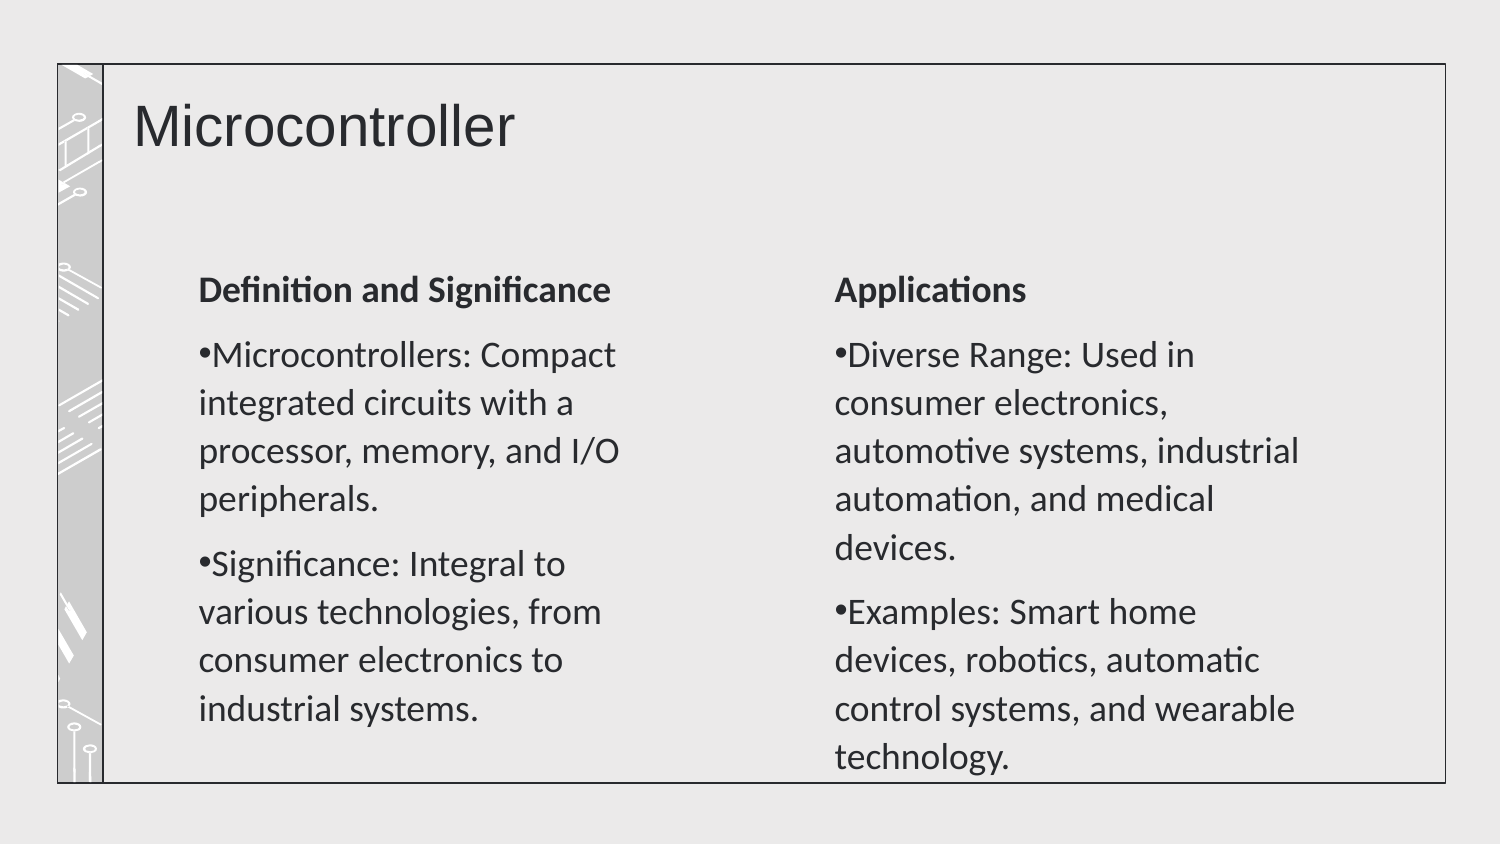

# Microcontroller
Definition and Significance
Microcontrollers: Compact integrated circuits with a processor, memory, and I/O peripherals.
Significance: Integral to various technologies, from consumer electronics to industrial systems.
Applications
Diverse Range: Used in consumer electronics, automotive systems, industrial automation, and medical devices.
Examples: Smart home devices, robotics, automatic control systems, and wearable technology.